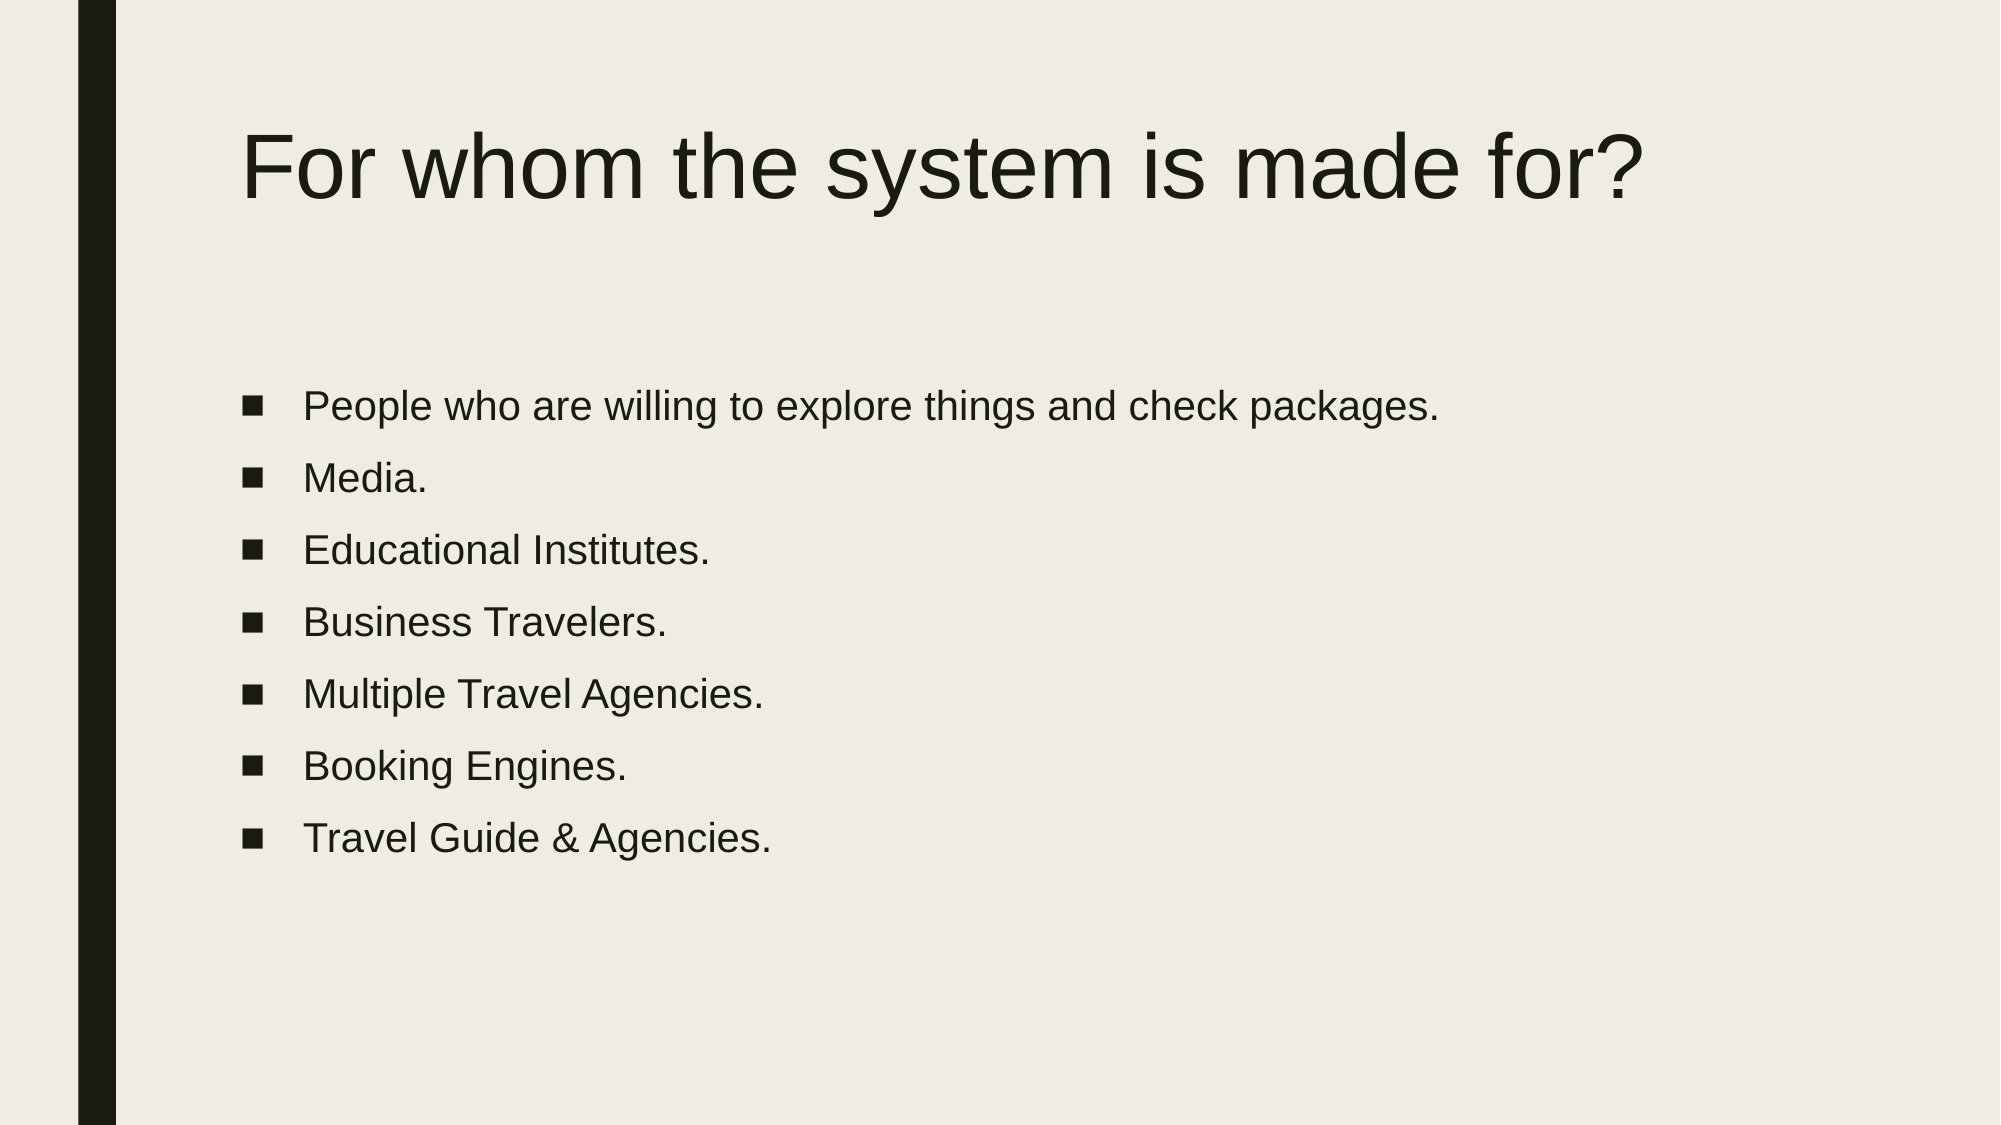

# For whom the system is made for?
People who are willing to explore things and check packages.
Media.
Educational Institutes.
Business Travelers.
Multiple Travel Agencies.
Booking Engines.
Travel Guide & Agencies.